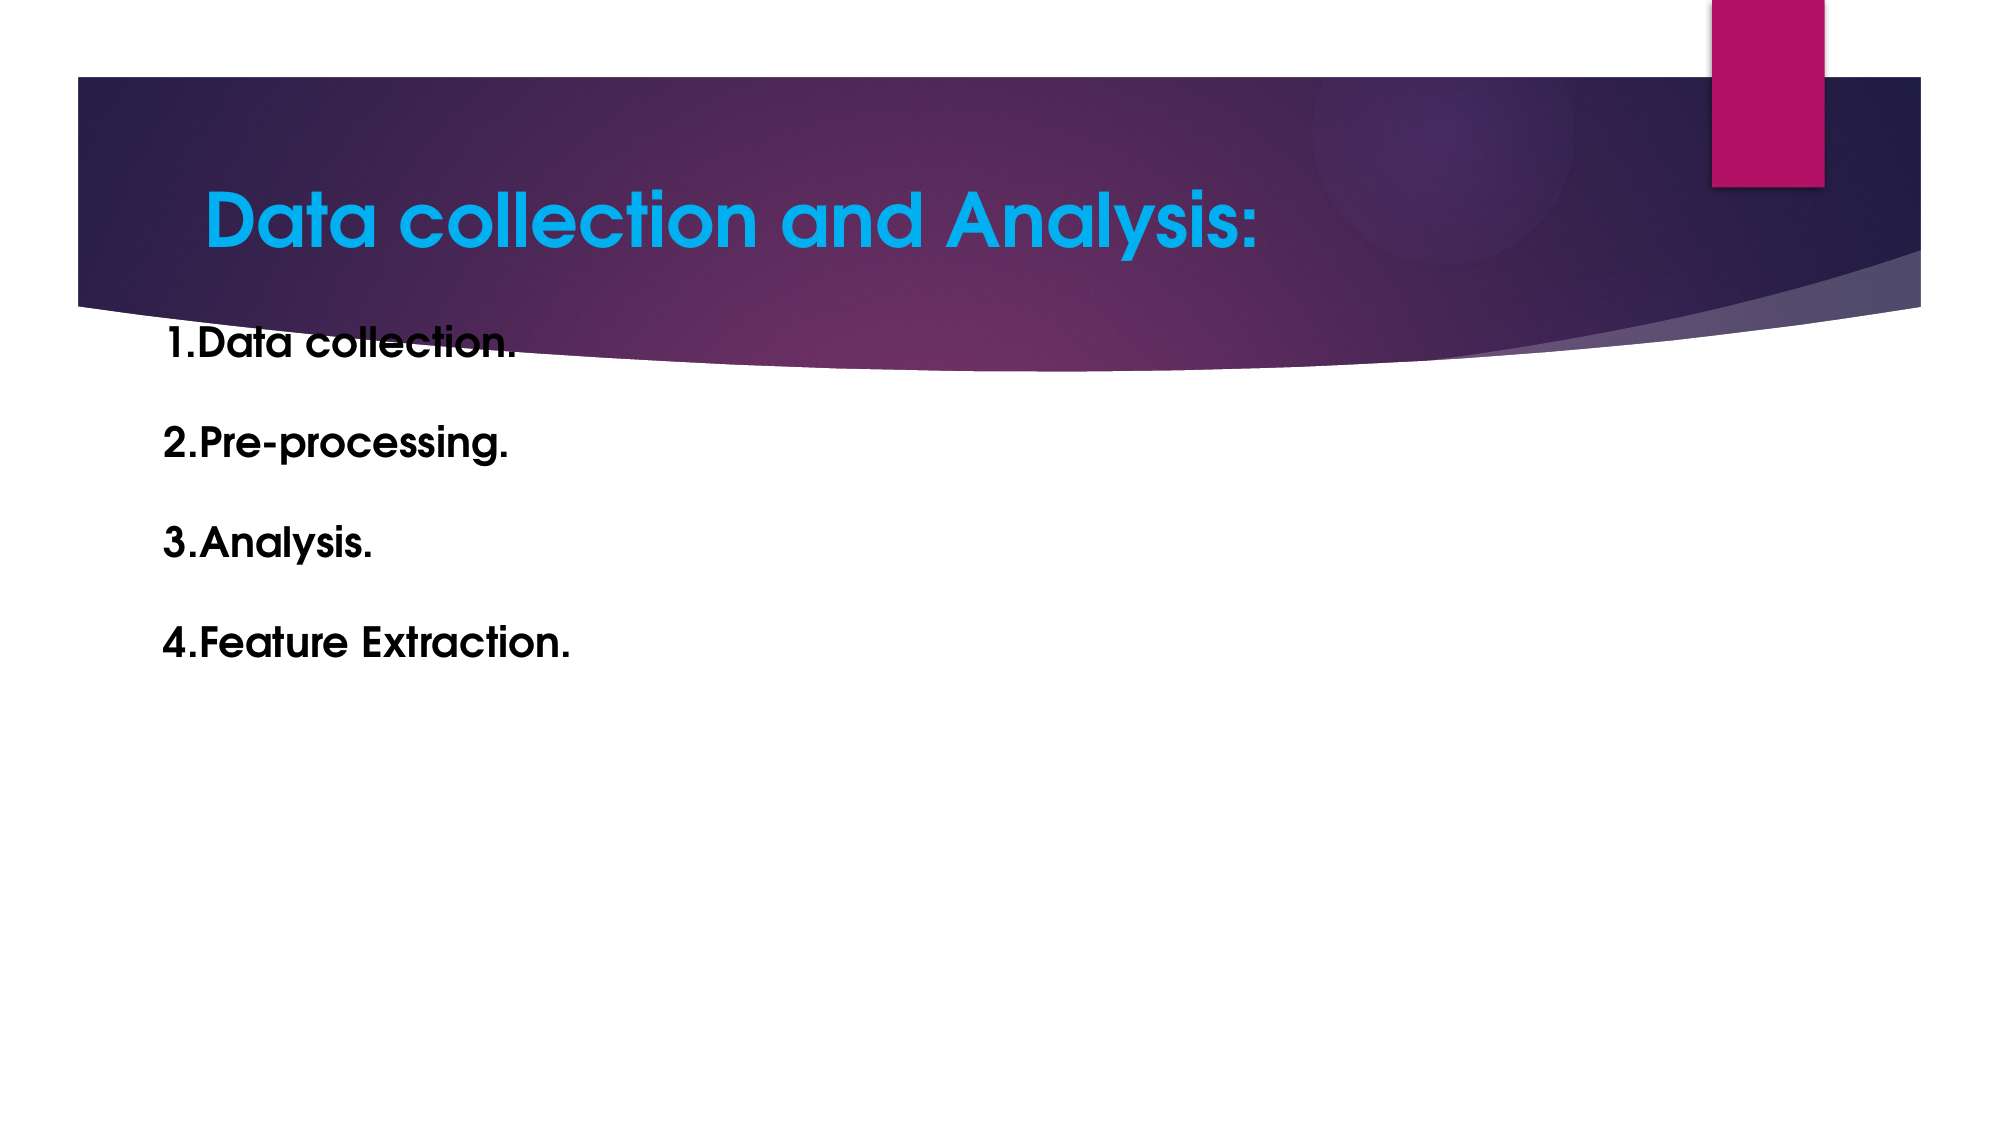

# Data collection and Analysis:
1.Data collection.

2.Pre-processing.

3.Analysis.

4.Feature Extraction.